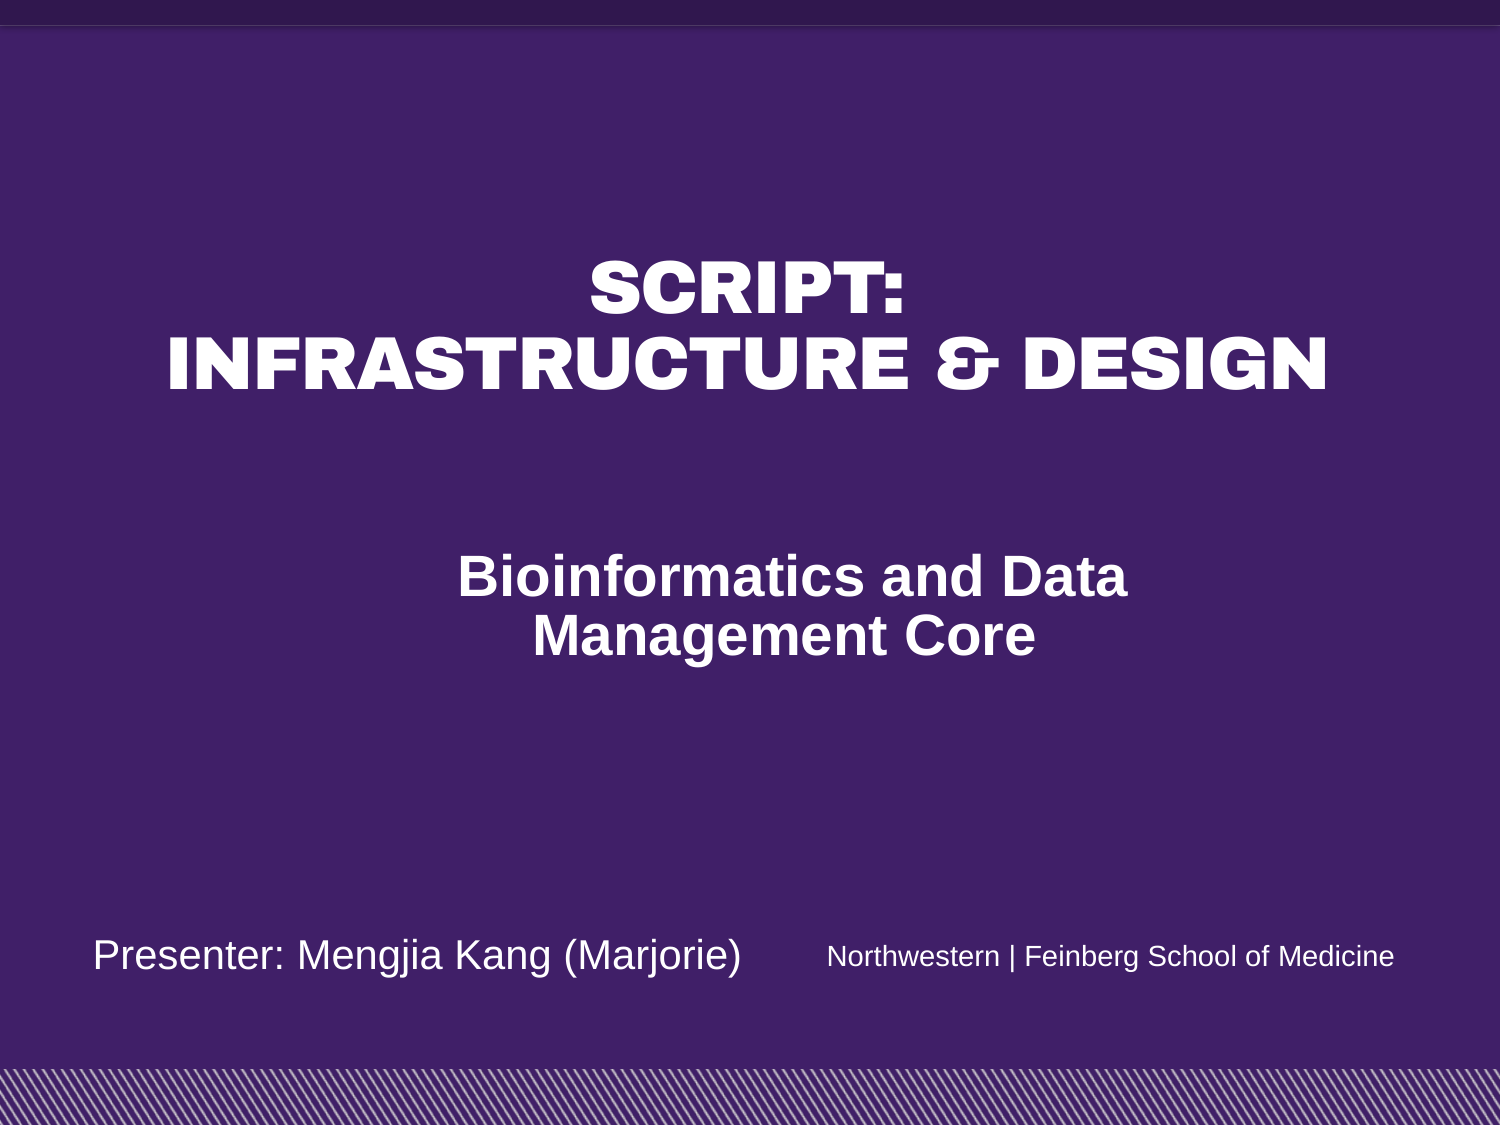

# SCRIPT: Infrastructure & Design
Bioinformatics and Data Management Core
Presenter: Mengjia Kang (Marjorie)